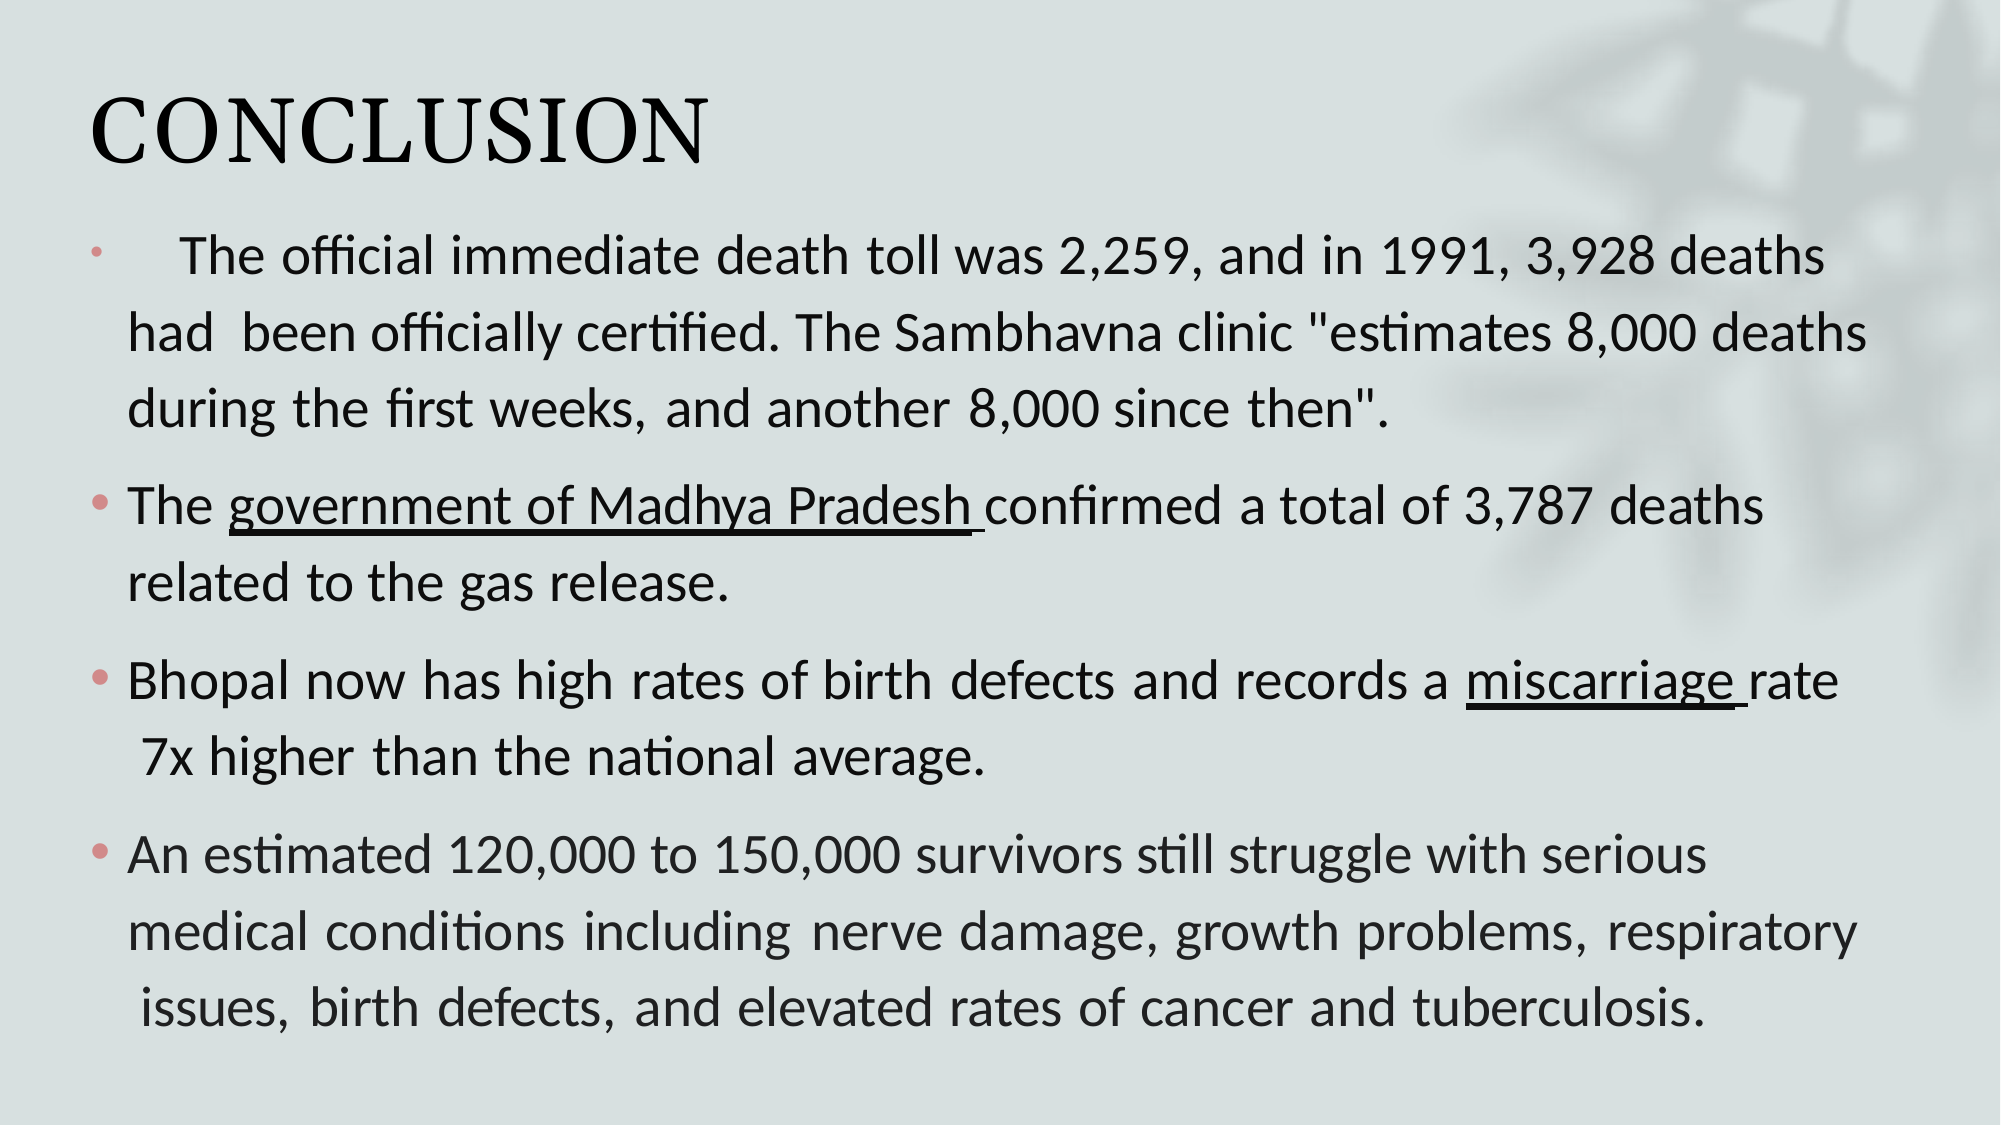

# CONCLUSION
	The official immediate death toll was 2,259, and in 1991, 3,928 deaths had  been officially certified. The Sambhavna clinic "estimates 8,000 deaths  during the first weeks, and another 8,000 since then".
The government of Madhya Pradesh confirmed a total of 3,787 deaths  related to the gas release.
Bhopal now has high rates of birth defects and records a miscarriage rate  7x higher than the national average.
An estimated 120,000 to 150,000 survivors still struggle with serious  medical conditions including nerve damage, growth problems, respiratory  issues, birth defects, and elevated rates of cancer and tuberculosis.